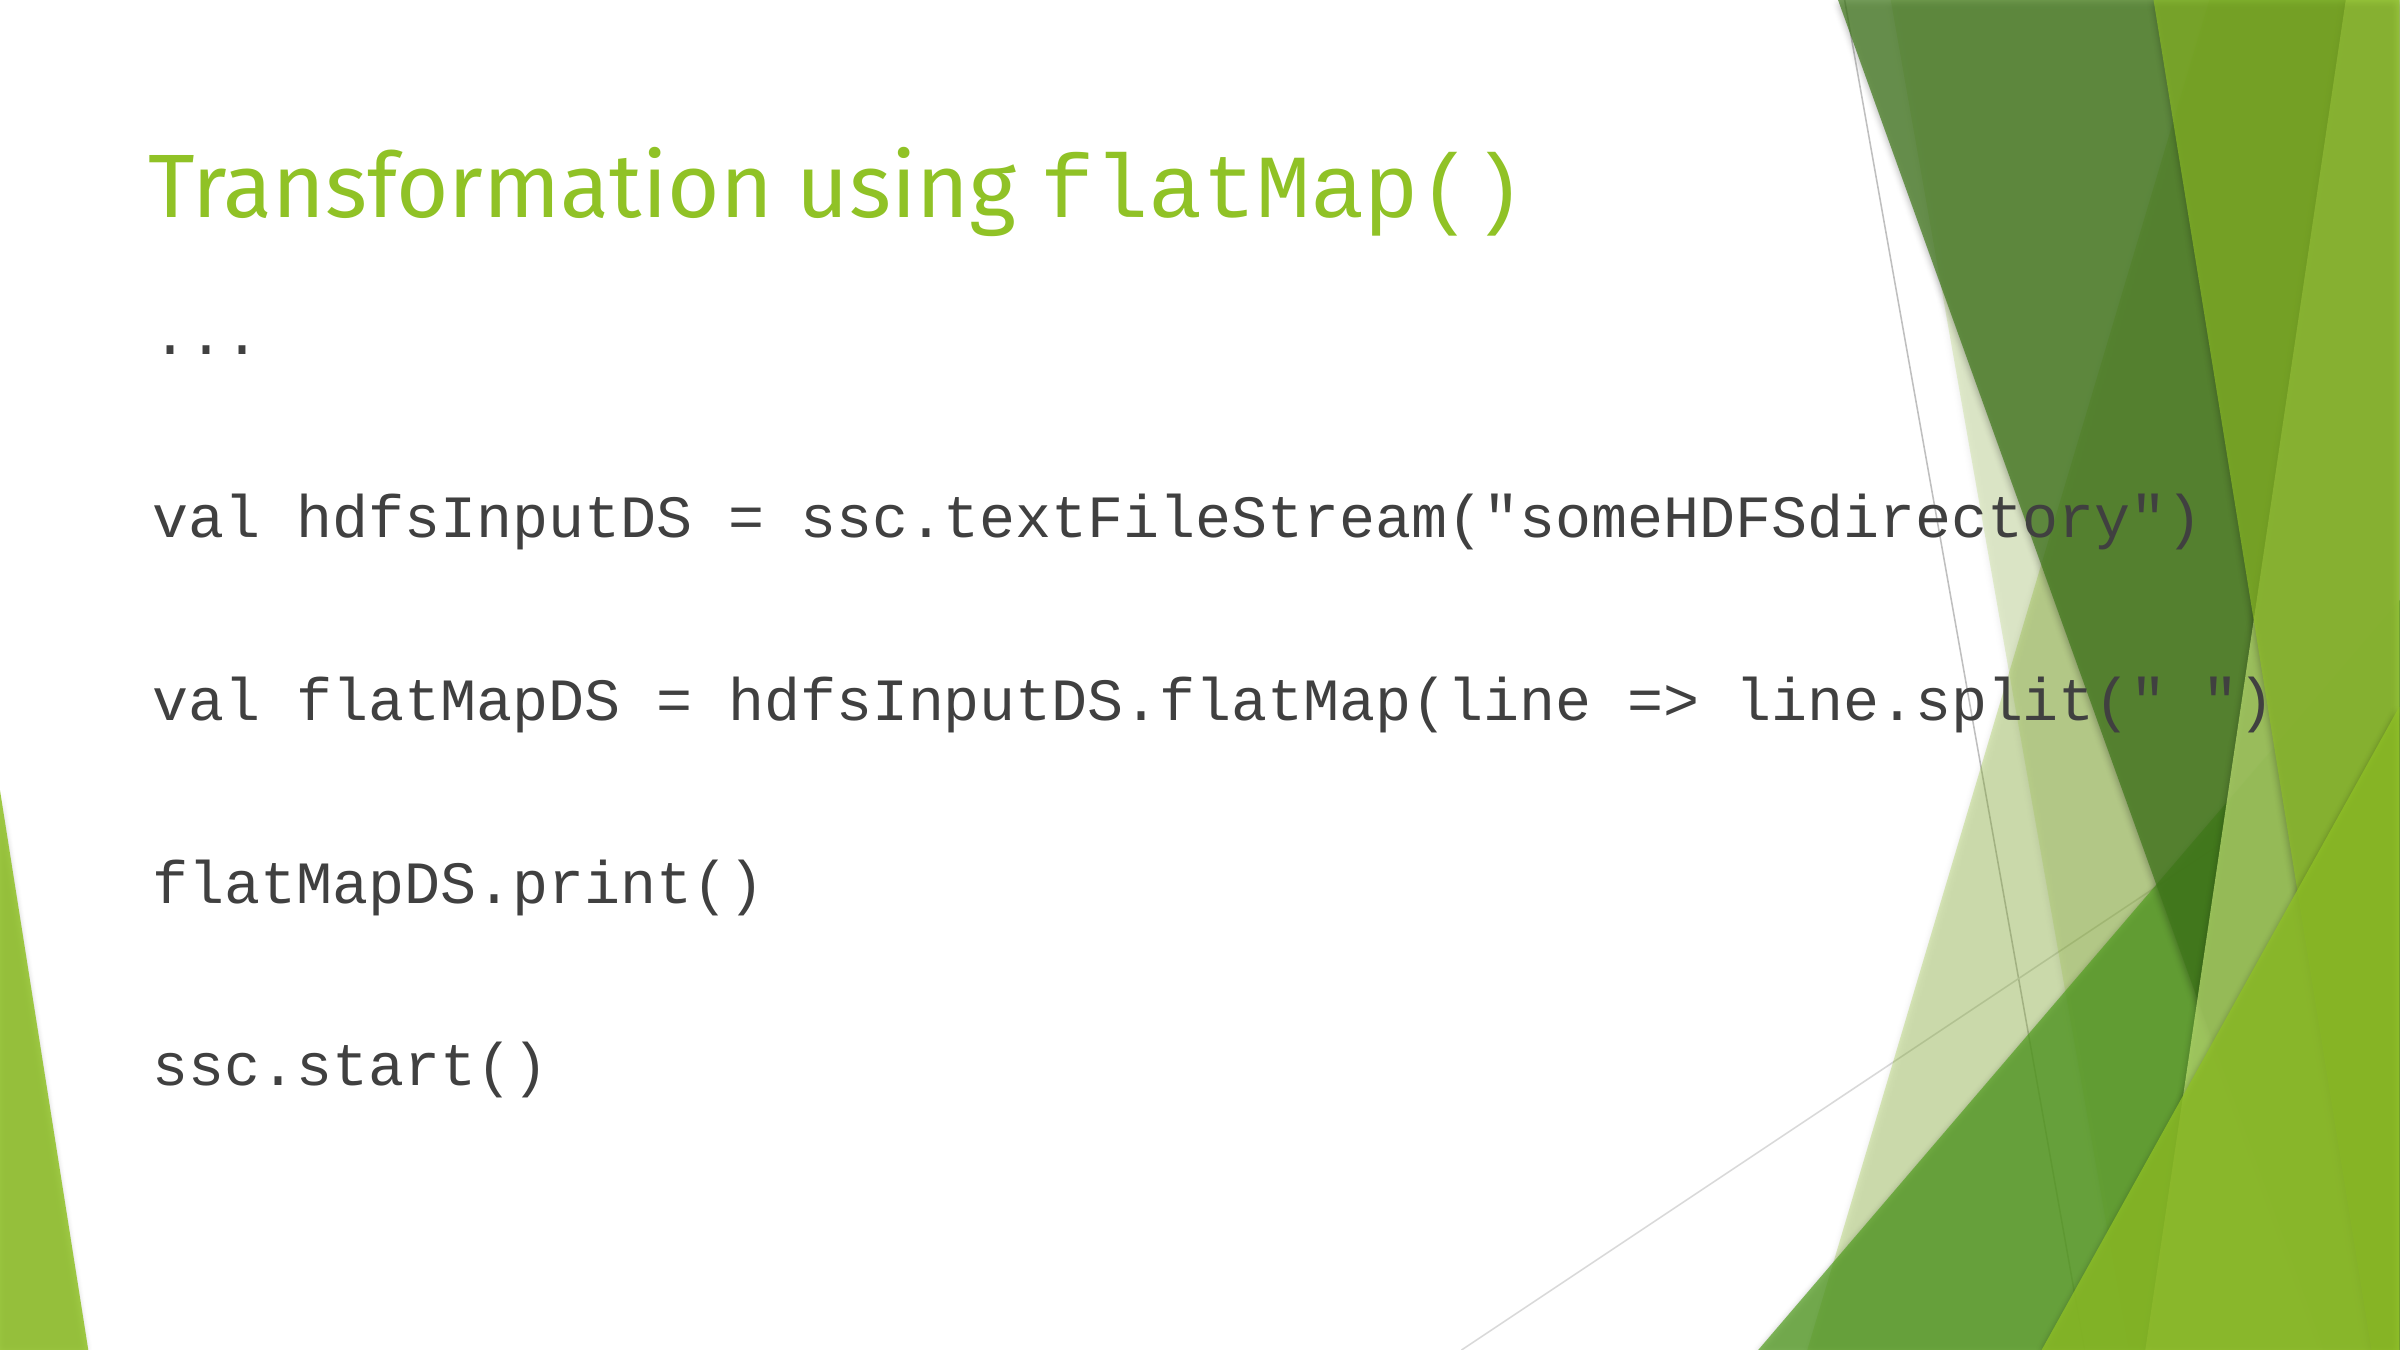

# Transformation using flatMap()
...

val hdfsInputDS = ssc.textFileStream("someHDFSdirectory")

val flatMapDS = hdfsInputDS.flatMap(line => line.split(" ")

flatMapDS.print()

ssc.start()